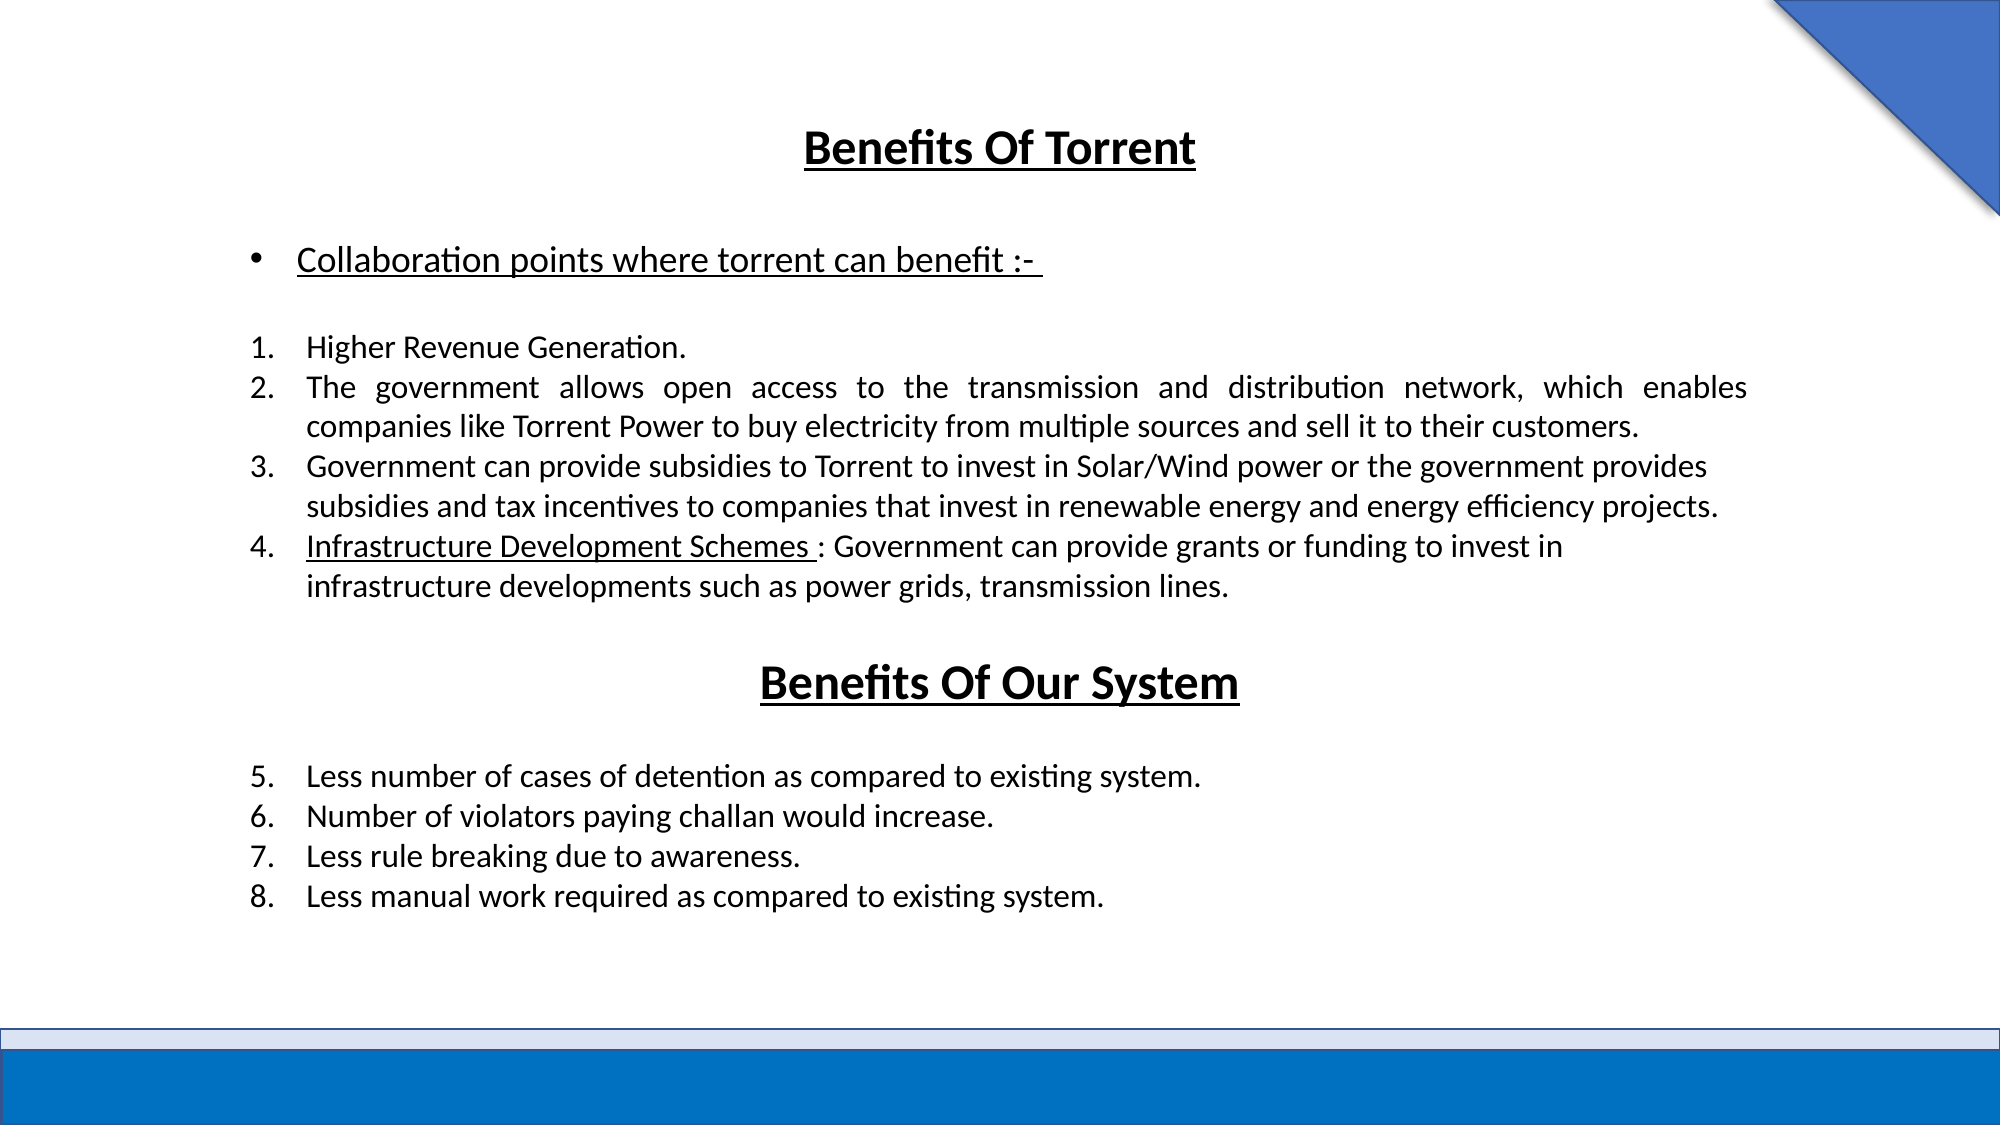

Benefits Of Torrent

Collaboration points where torrent can benefit :-

Higher Revenue Generation.
The government allows open access to the transmission and distribution network, which enables companies like Torrent Power to buy electricity from multiple sources and sell it to their customers.
Government can provide subsidies to Torrent to invest in Solar/Wind power or the government provides subsidies and tax incentives to companies that invest in renewable energy and energy efficiency projects.
Infrastructure Development Schemes : Government can provide grants or funding to invest in infrastructure developments such as power grids, transmission lines.

Benefits Of Our System

Less number of cases of detention as compared to existing system.
Number of violators paying challan would increase.
Less rule breaking due to awareness.
Less manual work required as compared to existing system.